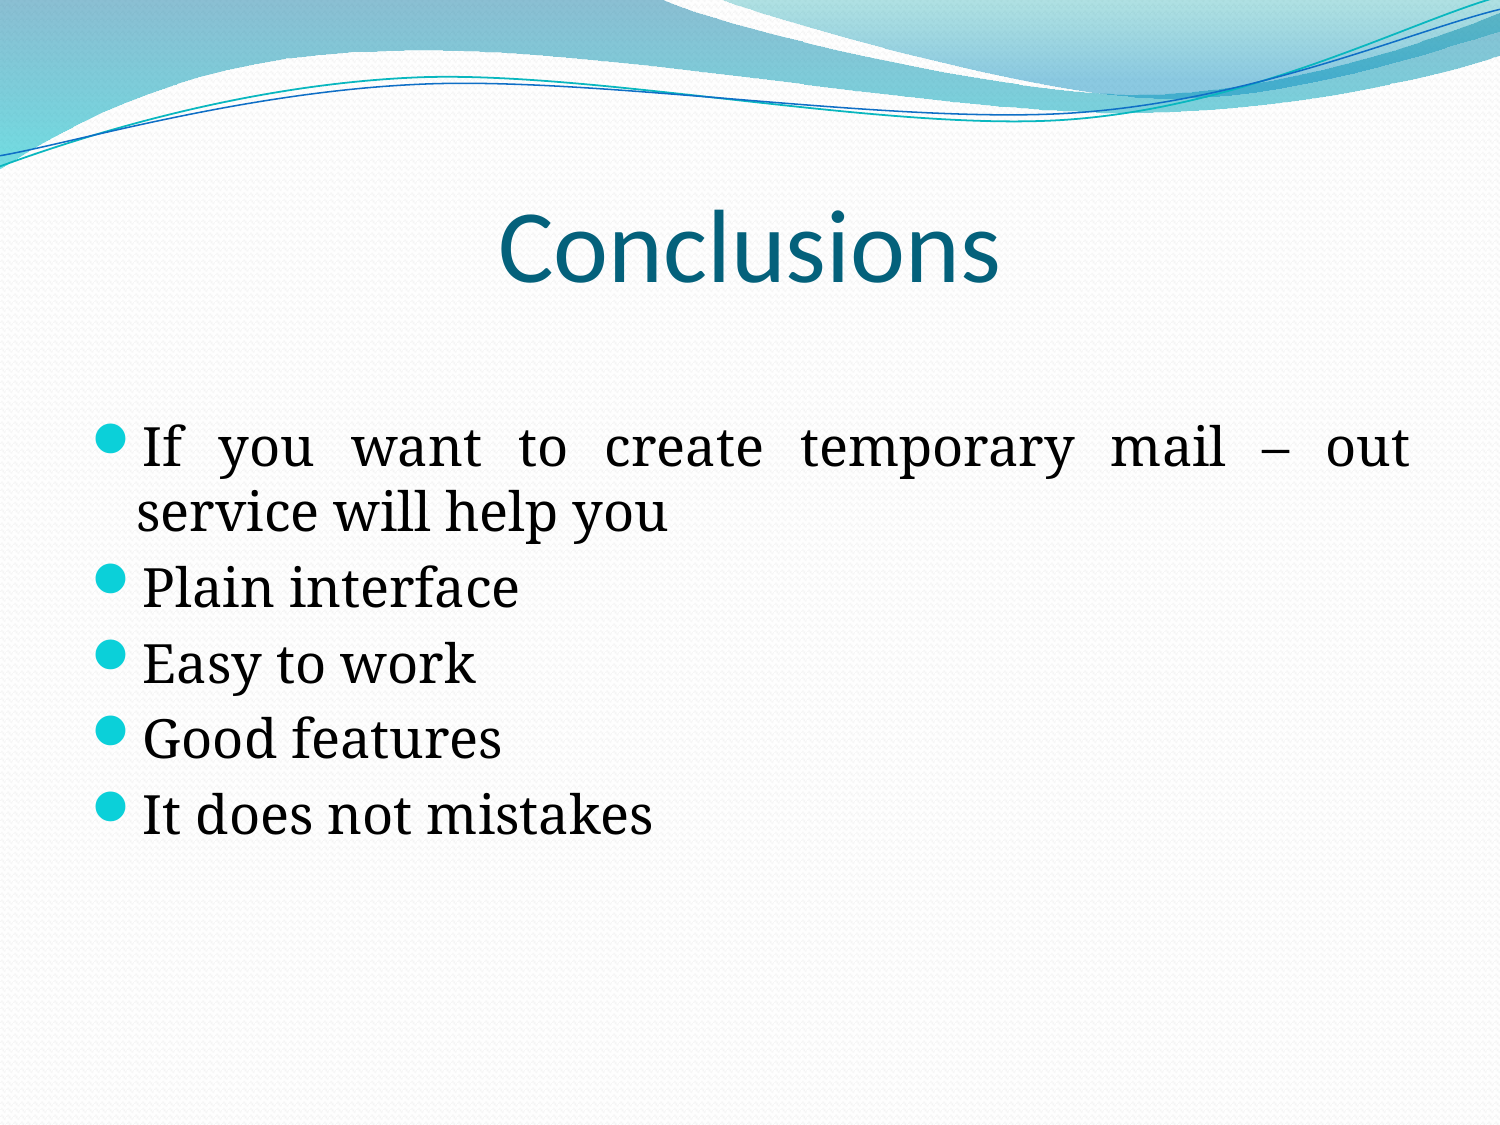

# Conclusions
If you want to create temporary mail – out service will help you
Plain interface
Easy to work
Good features
It does not mistakes